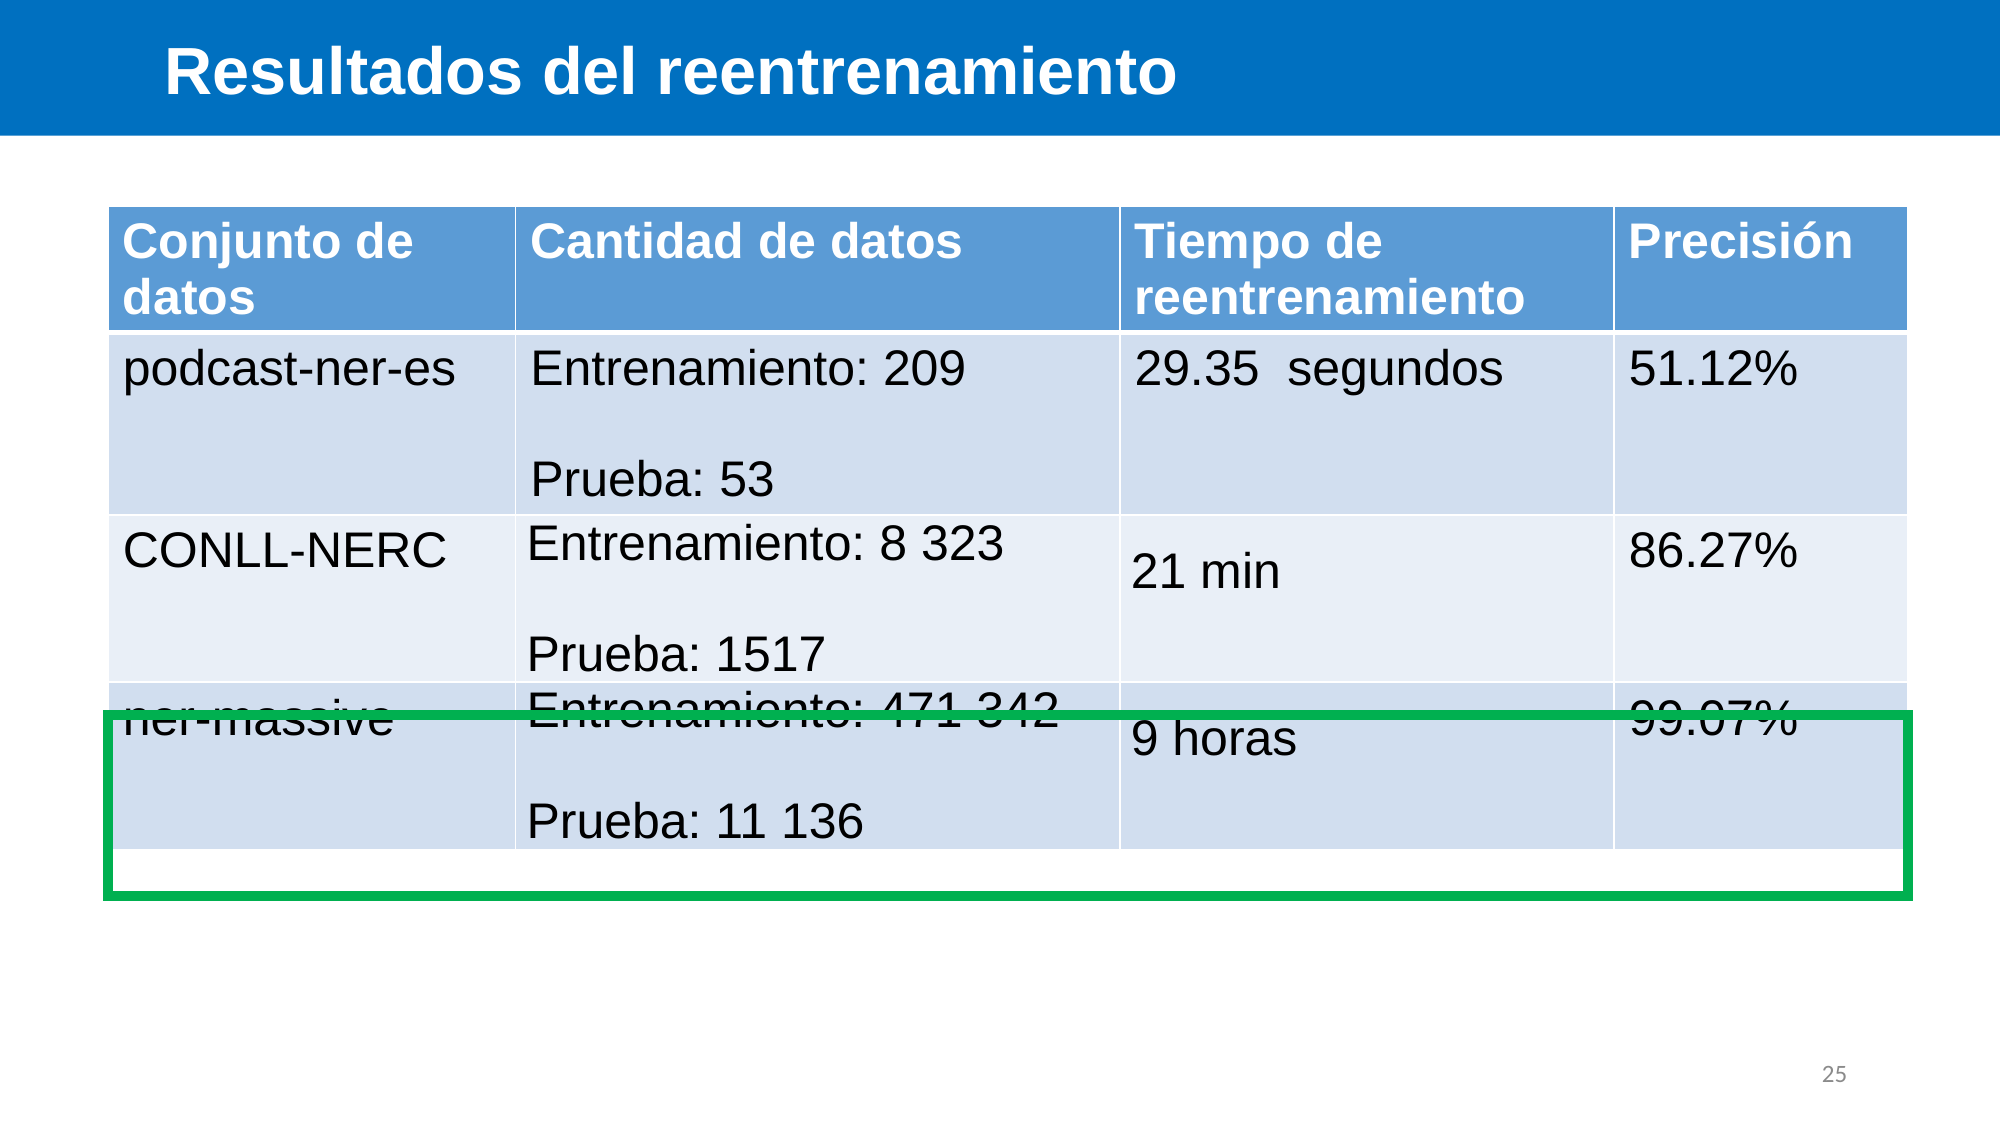

Resultados del reentrenamiento
| Conjunto de datos | Cantidad de datos | Tiempo de reentrenamiento | Precisión |
| --- | --- | --- | --- |
| podcast-ner-es | Entrenamiento: 209 Prueba: 53 | 29.35 segundos | 51.12% |
| CONLL-NERC | Entrenamiento: 8 323 Prueba: 1517 | 21 min | 86.27% |
| ner-massive | Entrenamiento: 471 342 Prueba: 11 136 | 9 horas | 99.07% |

25